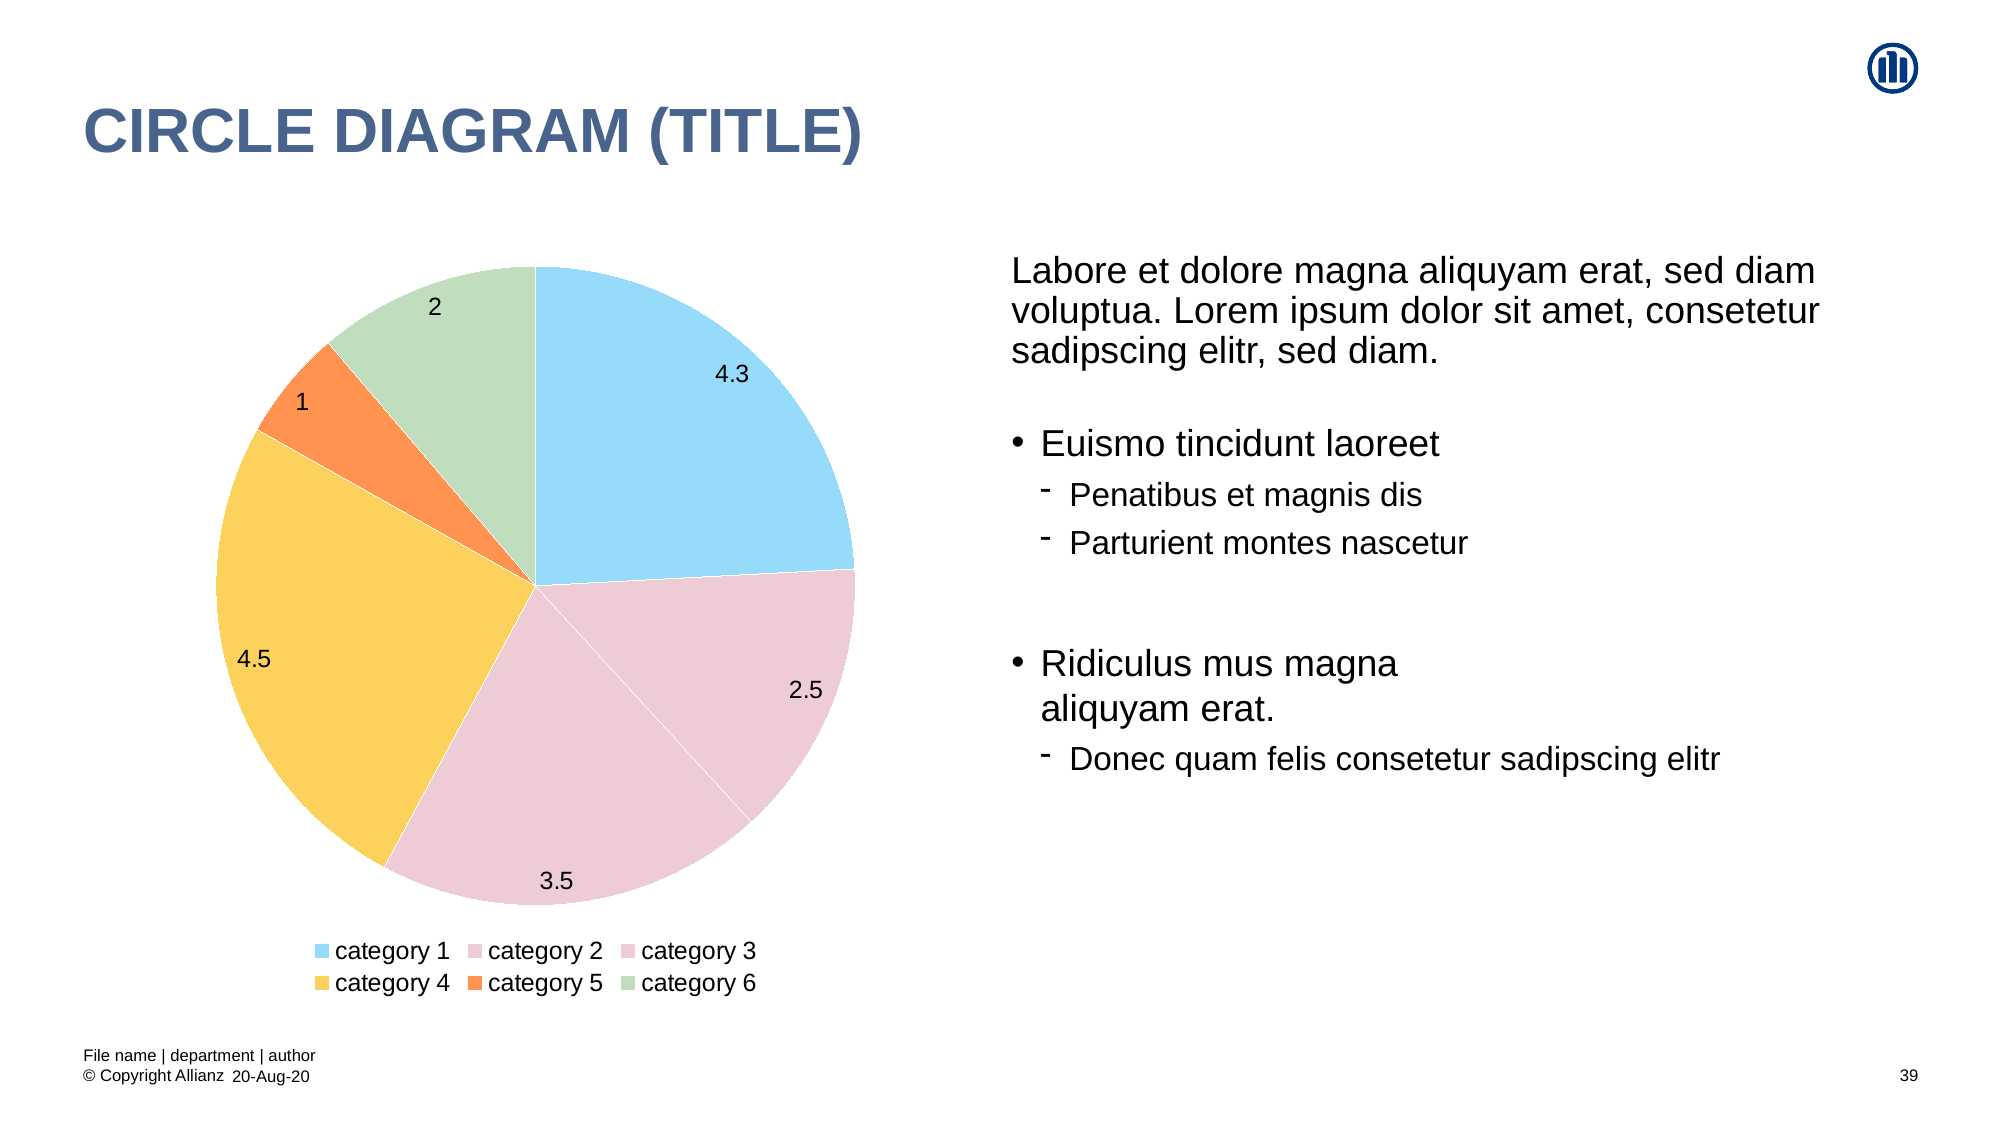

# Circle Diagram (Title)

### Chart

| Category | data series 1 | data series 2 | data series 3 | data series 4 | data series 5 |
|---|---|---|---|---|---|
| category 1 | 4.3 | 2.4 | 2.0 | 1.0 | 4.0 |
| category 2 | 2.5 | 4.4 | 2.0 | 2.0 | 3.0 |
| category 3 | 3.5 | 1.8 | 3.0 | 3.0 | 3.0 |
| category 4 | 4.5 | 2.8 | 5.0 | 4.0 | 2.0 |
| category 5 | 1.0 | 1.0 | 2.0 | 2.0 | 3.0 |
| category 6 | 2.0 | 2.0 | 3.0 | 3.0 | 2.0 |
Labore et dolore magna aliquyam erat, sed diam voluptua. Lorem ipsum dolor sit amet, consetetur sadipscing elitr, sed diam.

Euismo tincidunt laoreet
Penatibus et magnis dis
Parturient montes nascetur

Ridiculus mus magna
aliquyam erat.
Donec quam felis consetetur sadipscing elitr
File name | department | author
39
20-Aug-20